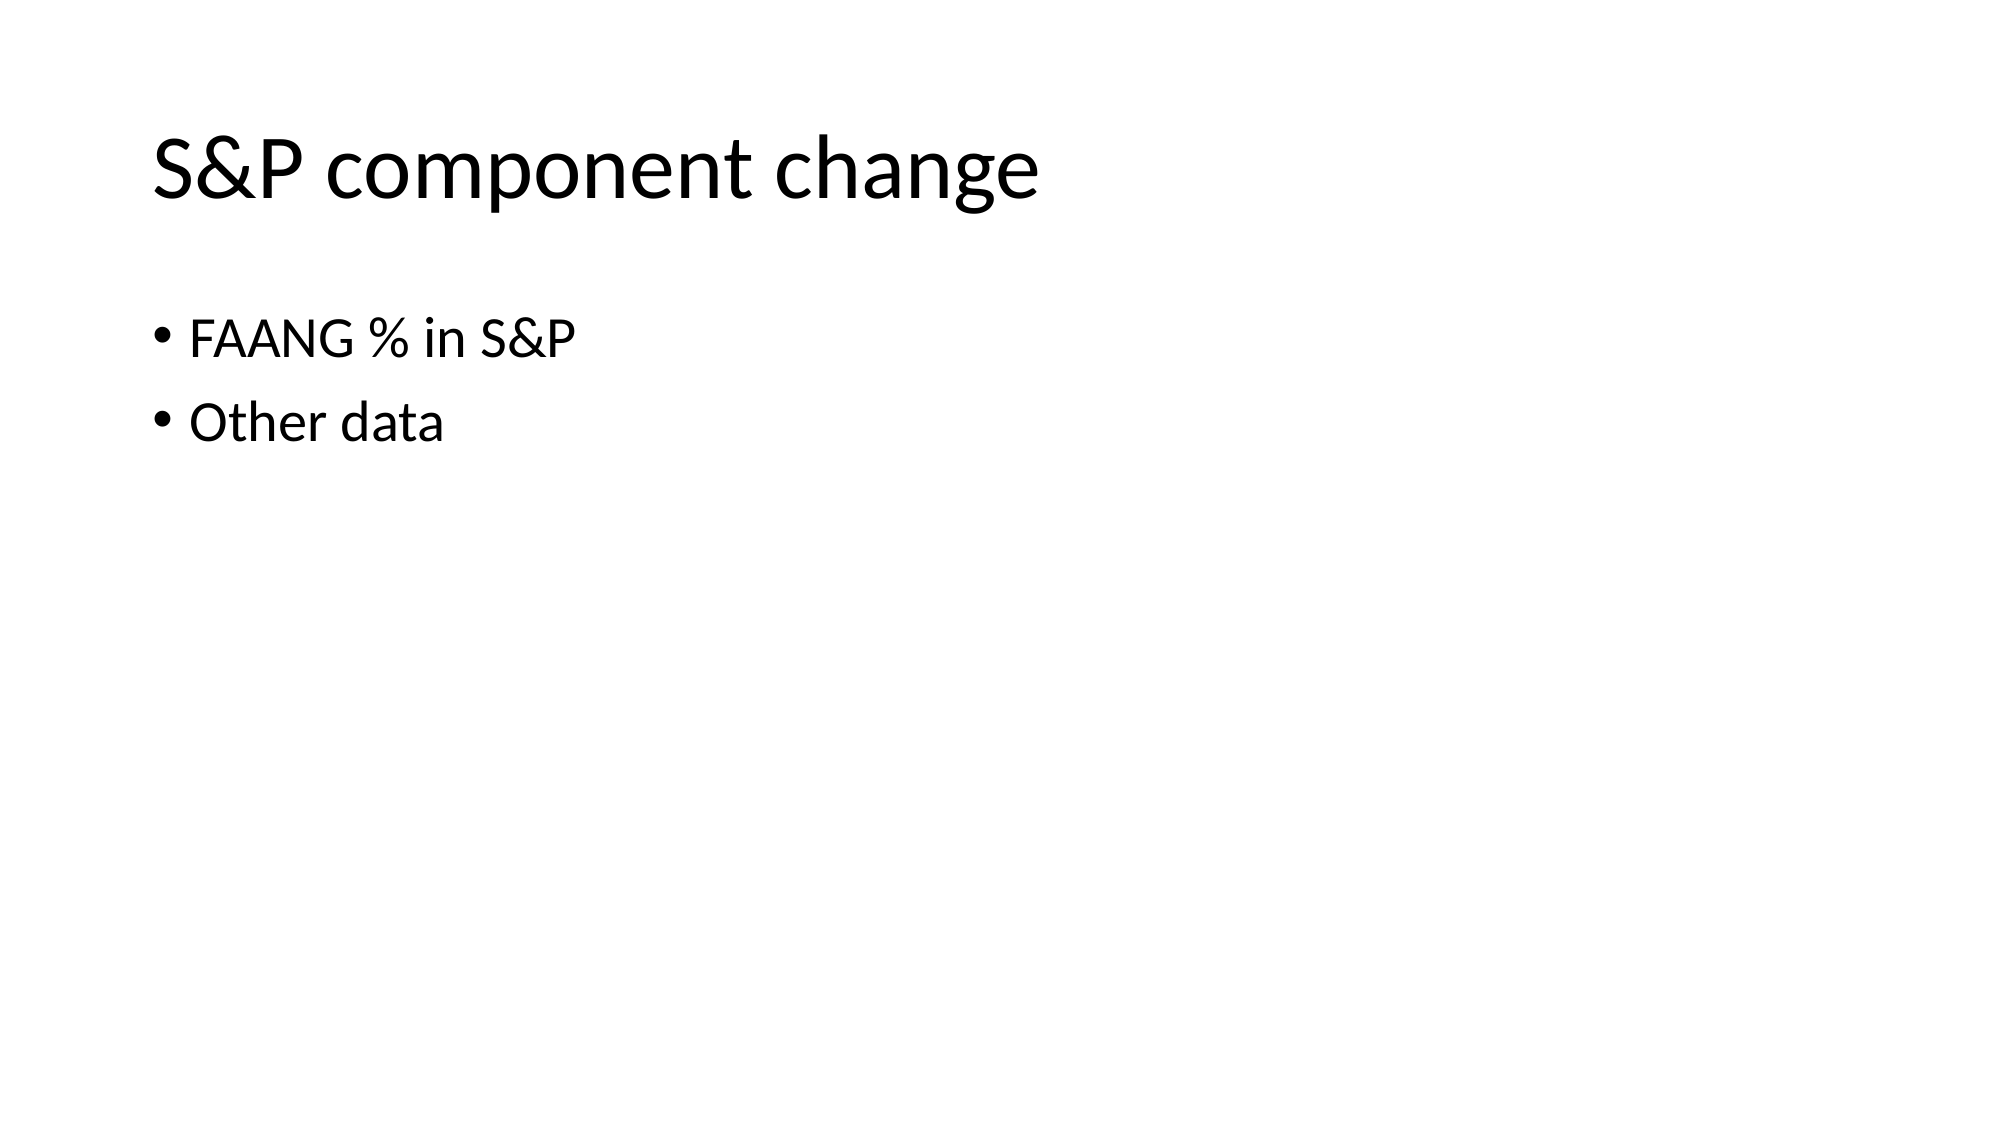

# S&P component change
FAANG % in S&P
Other data